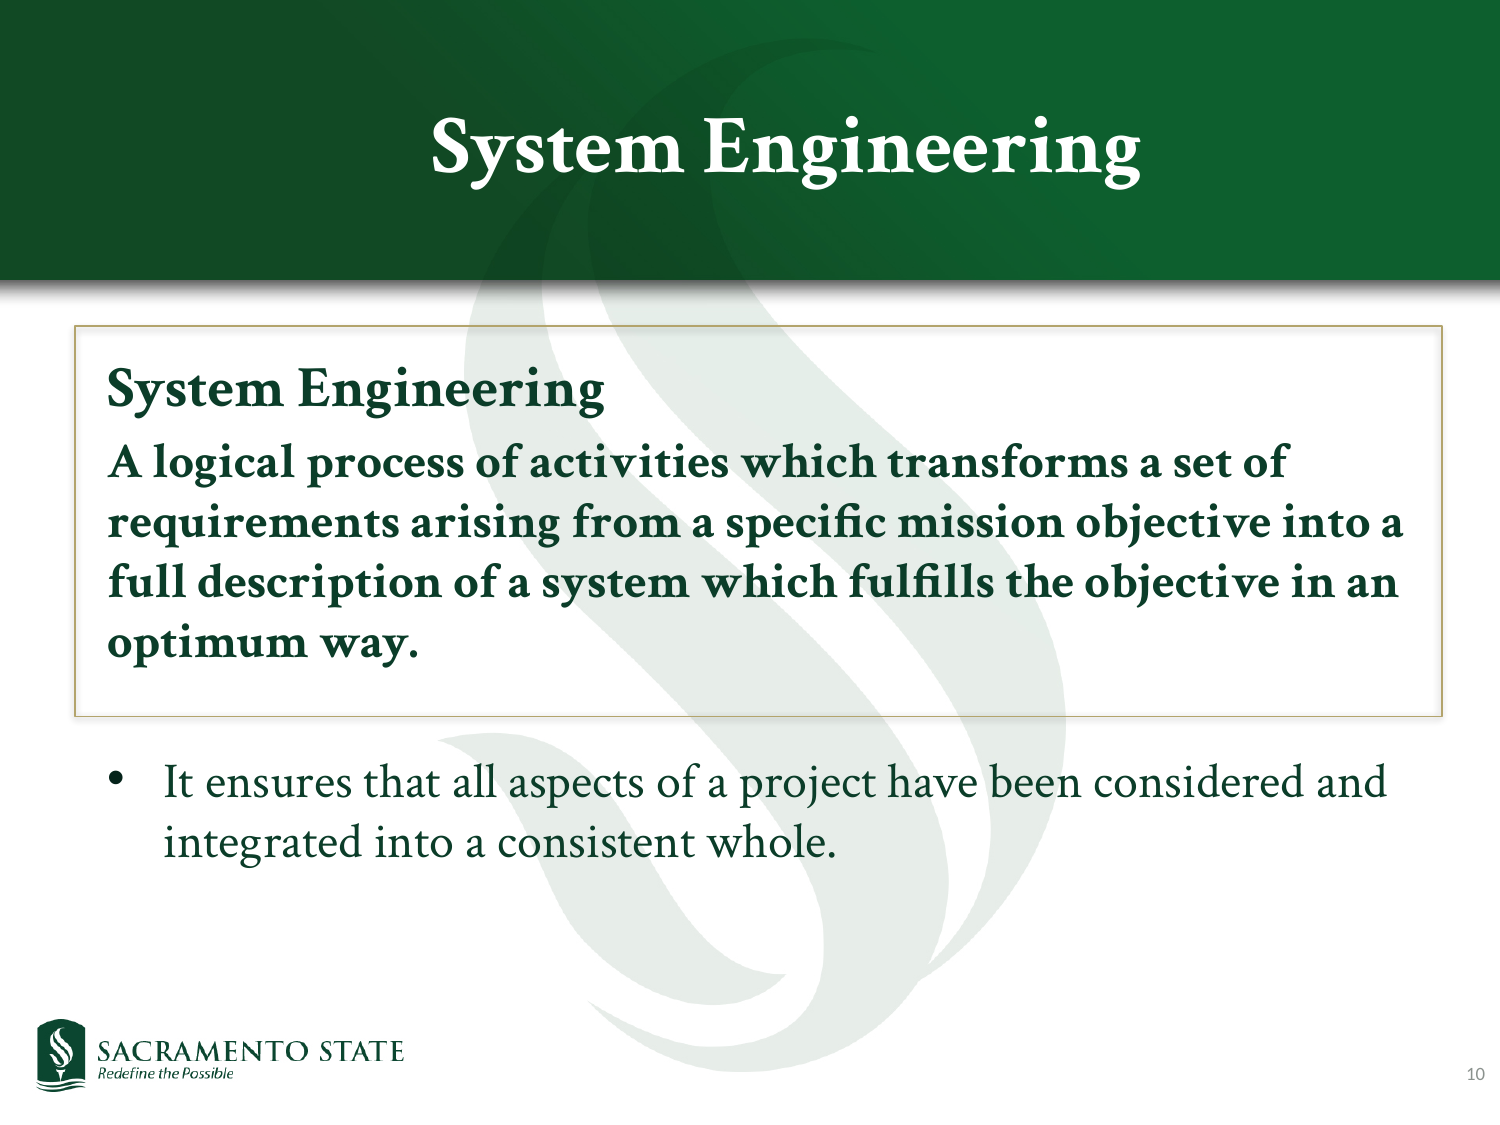

# System Engineering

System Engineering
A logical process of activities which transforms a set of requirements arising from a specific mission objective into a full description of a system which fulfills the objective in an optimum way.

It ensures that all aspects of a project have been considered and integrated into a consistent whole.

10